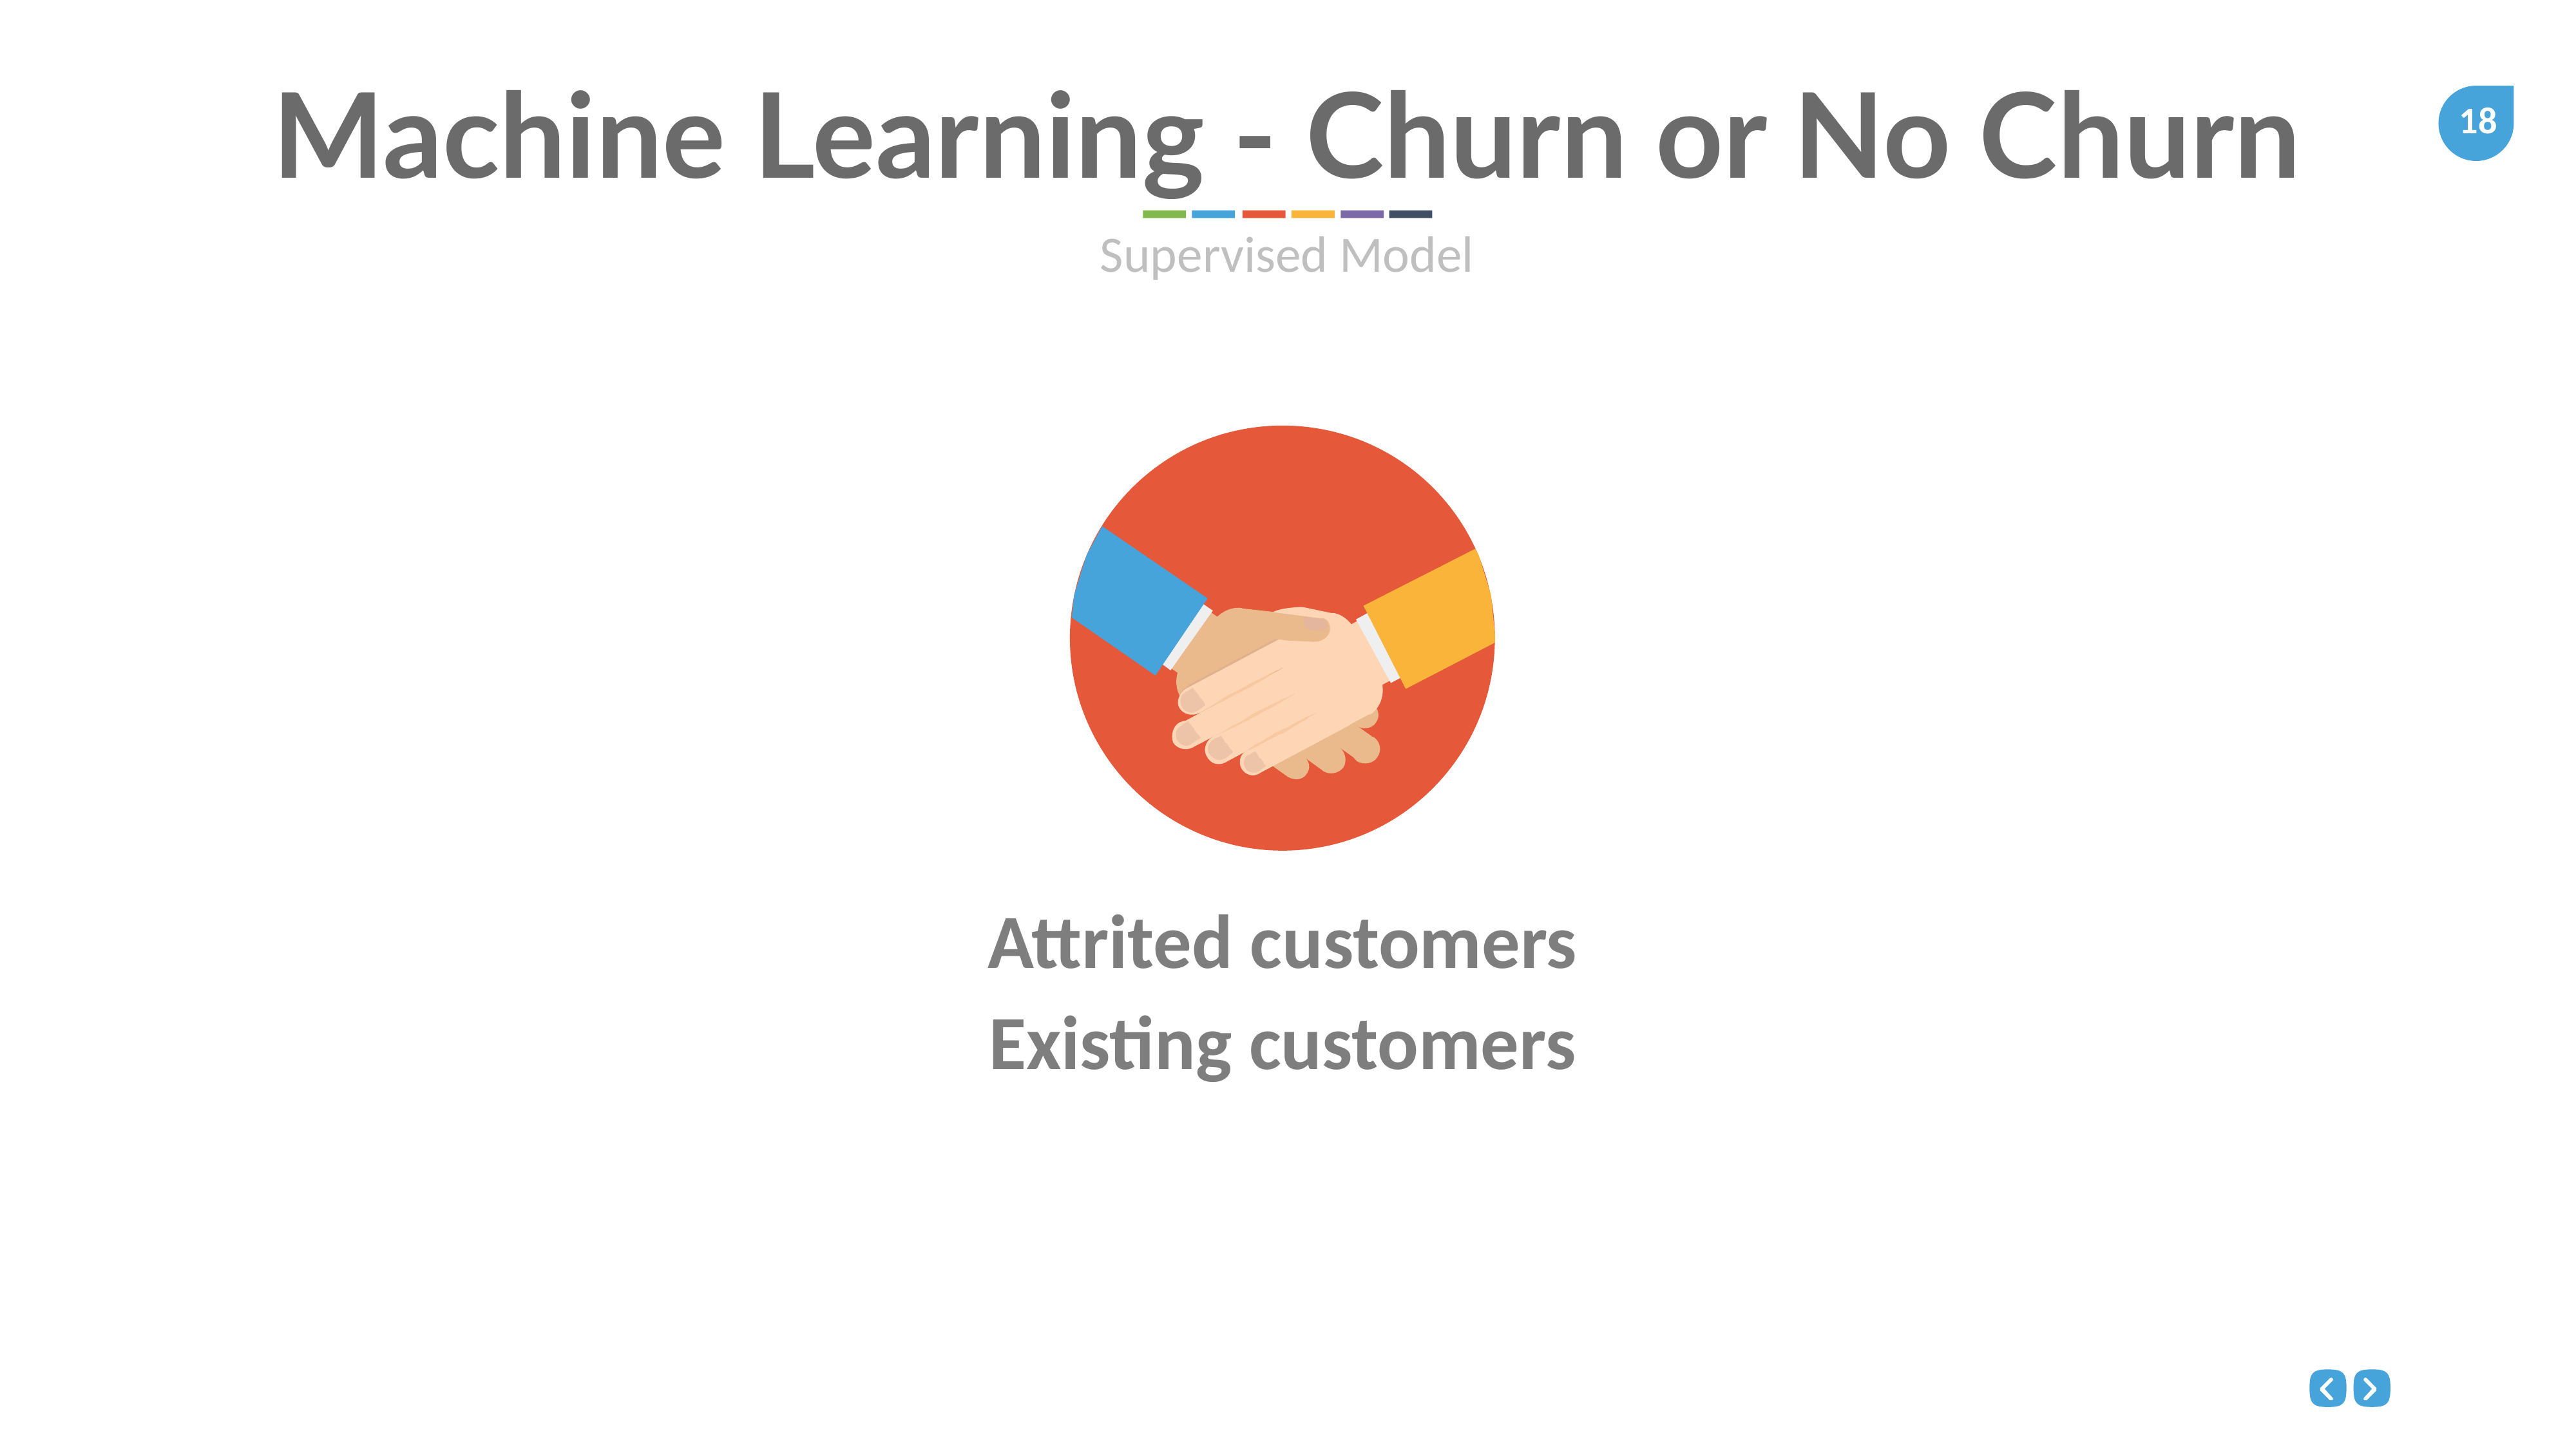

Machine Learning - Churn or No Churn

Supervised Model

Attrited customers
Existing customers